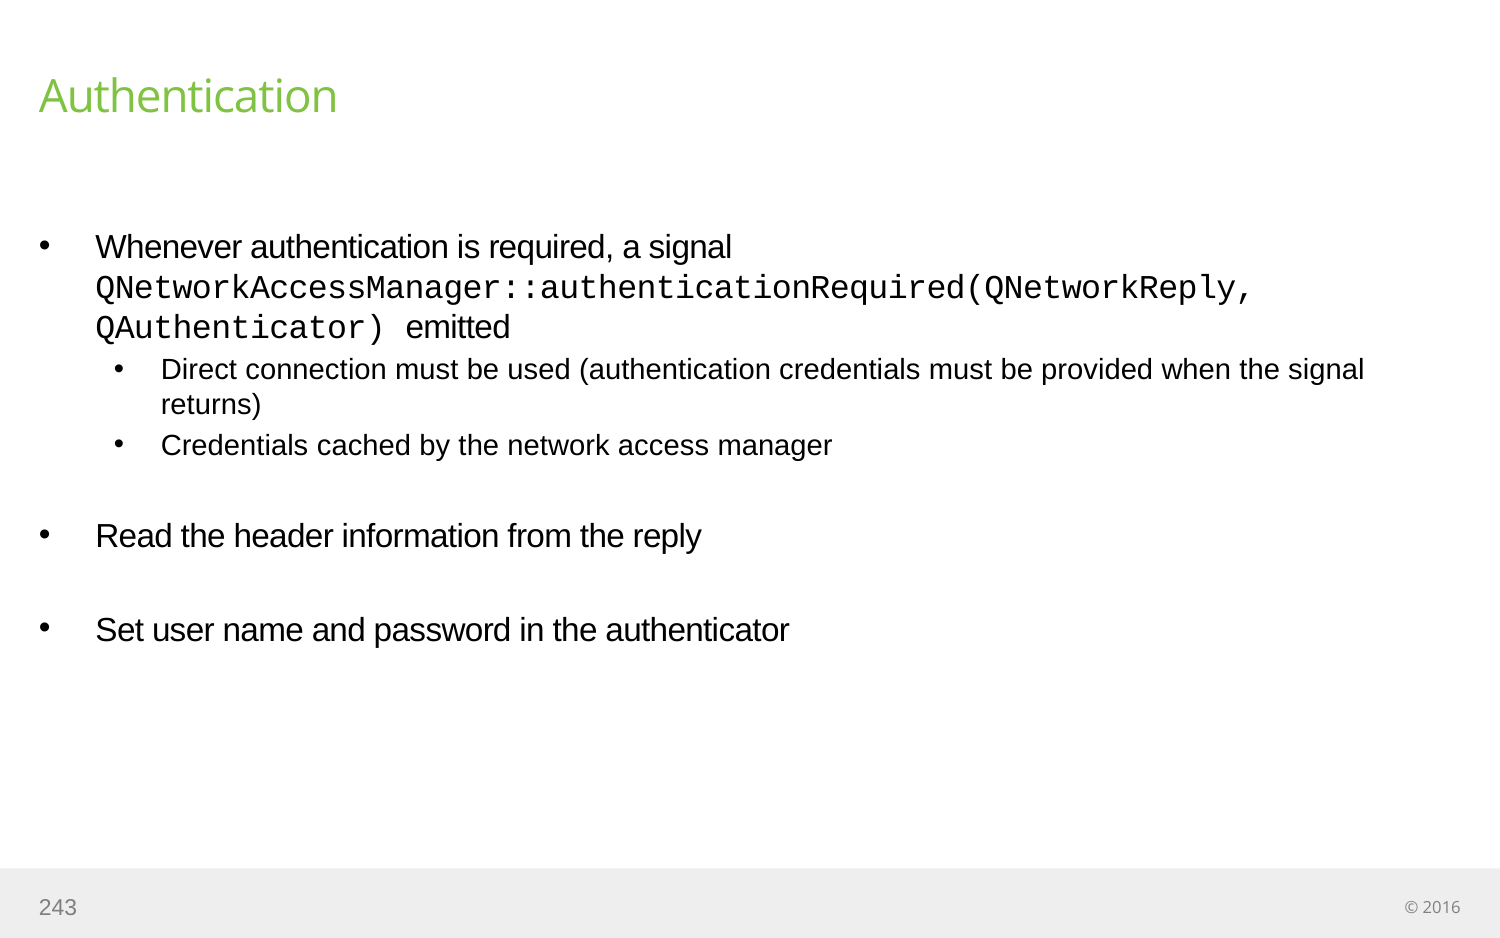

# Authentication
Whenever authentication is required, a signal QNetworkAccessManager::authenticationRequired(QNetworkReply, QAuthenticator) emitted
Direct connection must be used (authentication credentials must be provided when the signal returns)
Credentials cached by the network access manager

Read the header information from the reply

Set user name and password in the authenticator

243
© 2016